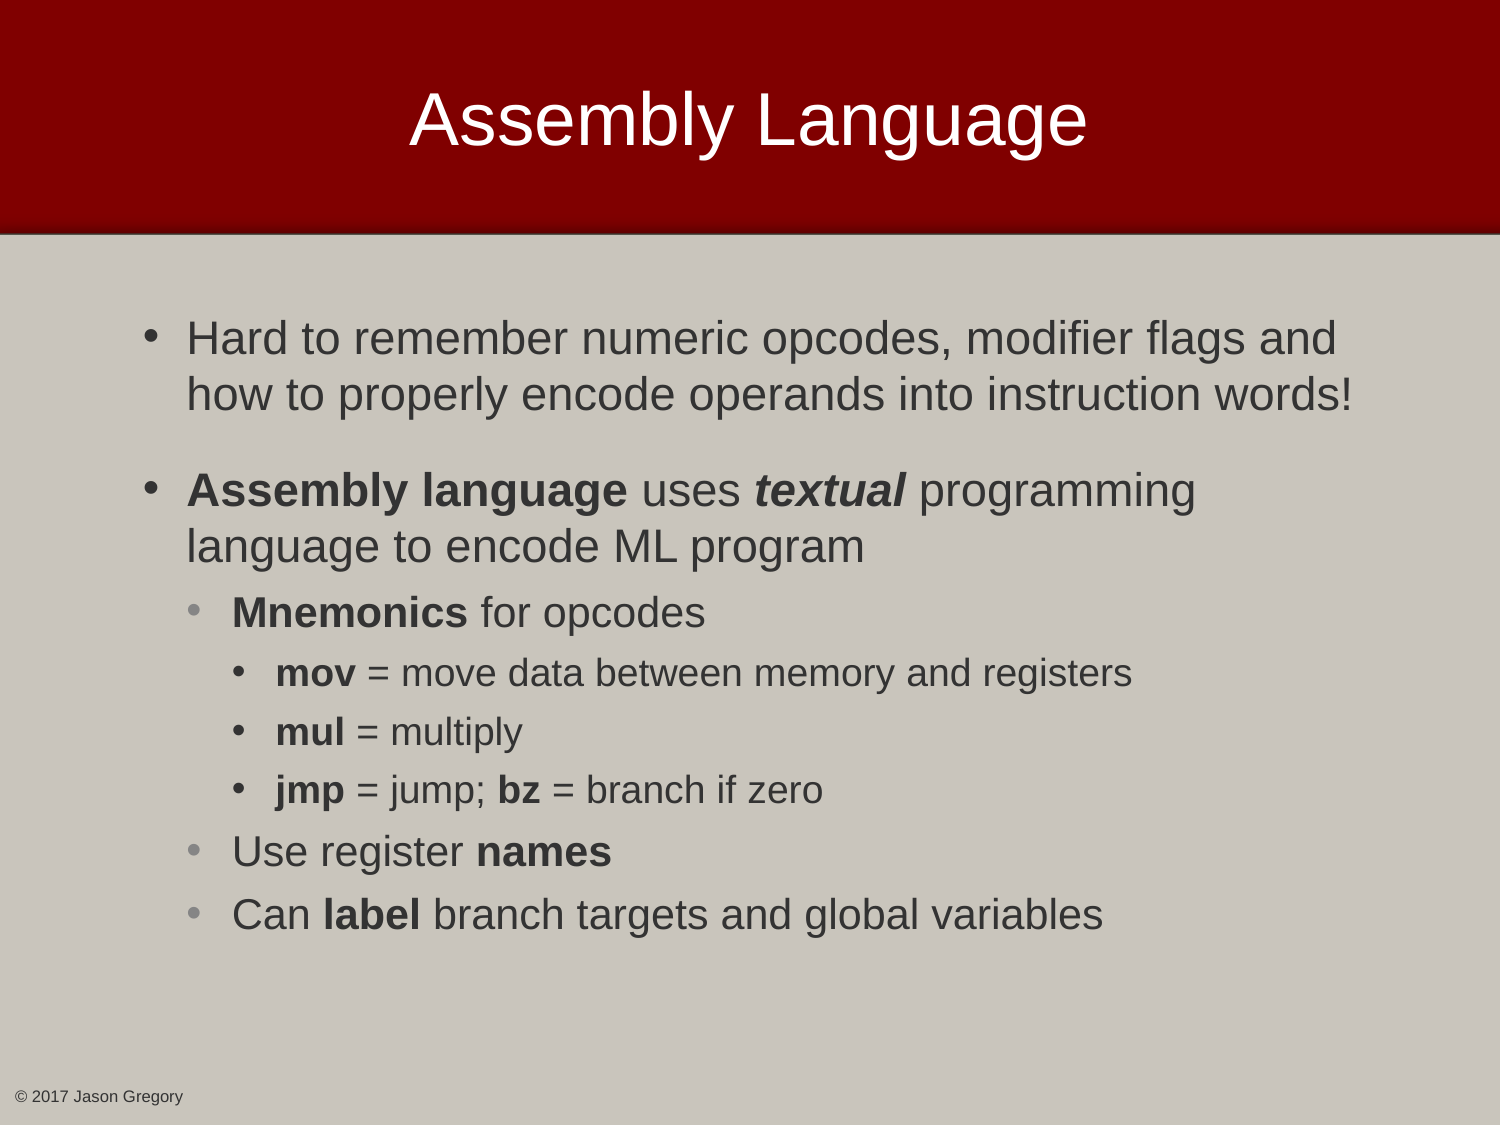

# Assembly Language
Hard to remember numeric opcodes, modifier flags and how to properly encode operands into instruction words!
Assembly language uses textual programming language to encode ML program
Mnemonics for opcodes
mov = move data between memory and registers
mul = multiply
jmp = jump; bz = branch if zero
Use register names
Can label branch targets and global variables
© 2017 Jason Gregory